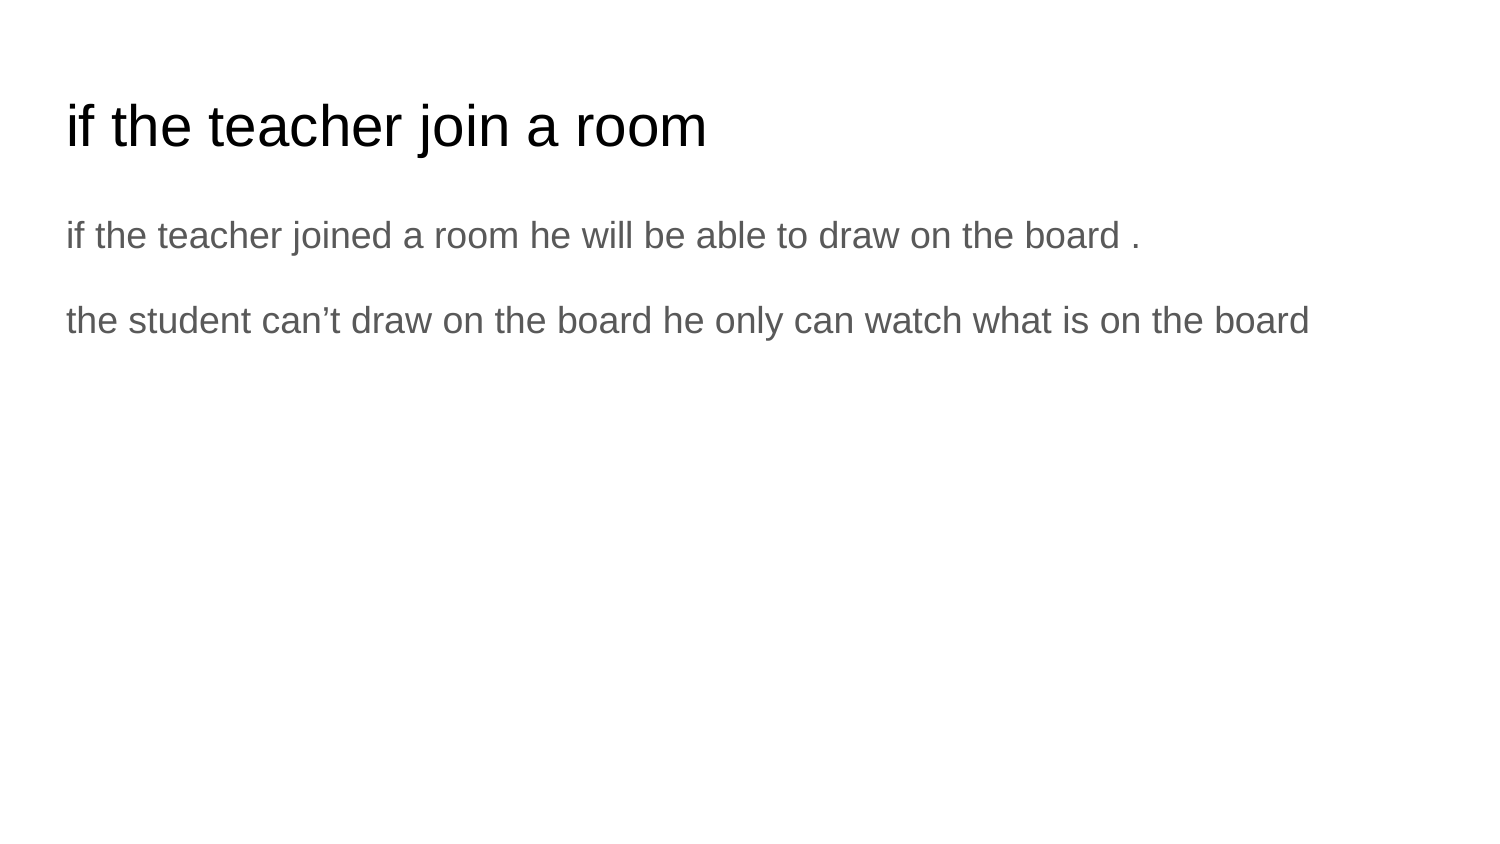

# if the teacher join a room
if the teacher joined a room he will be able to draw on the board .
the student can’t draw on the board he only can watch what is on the board